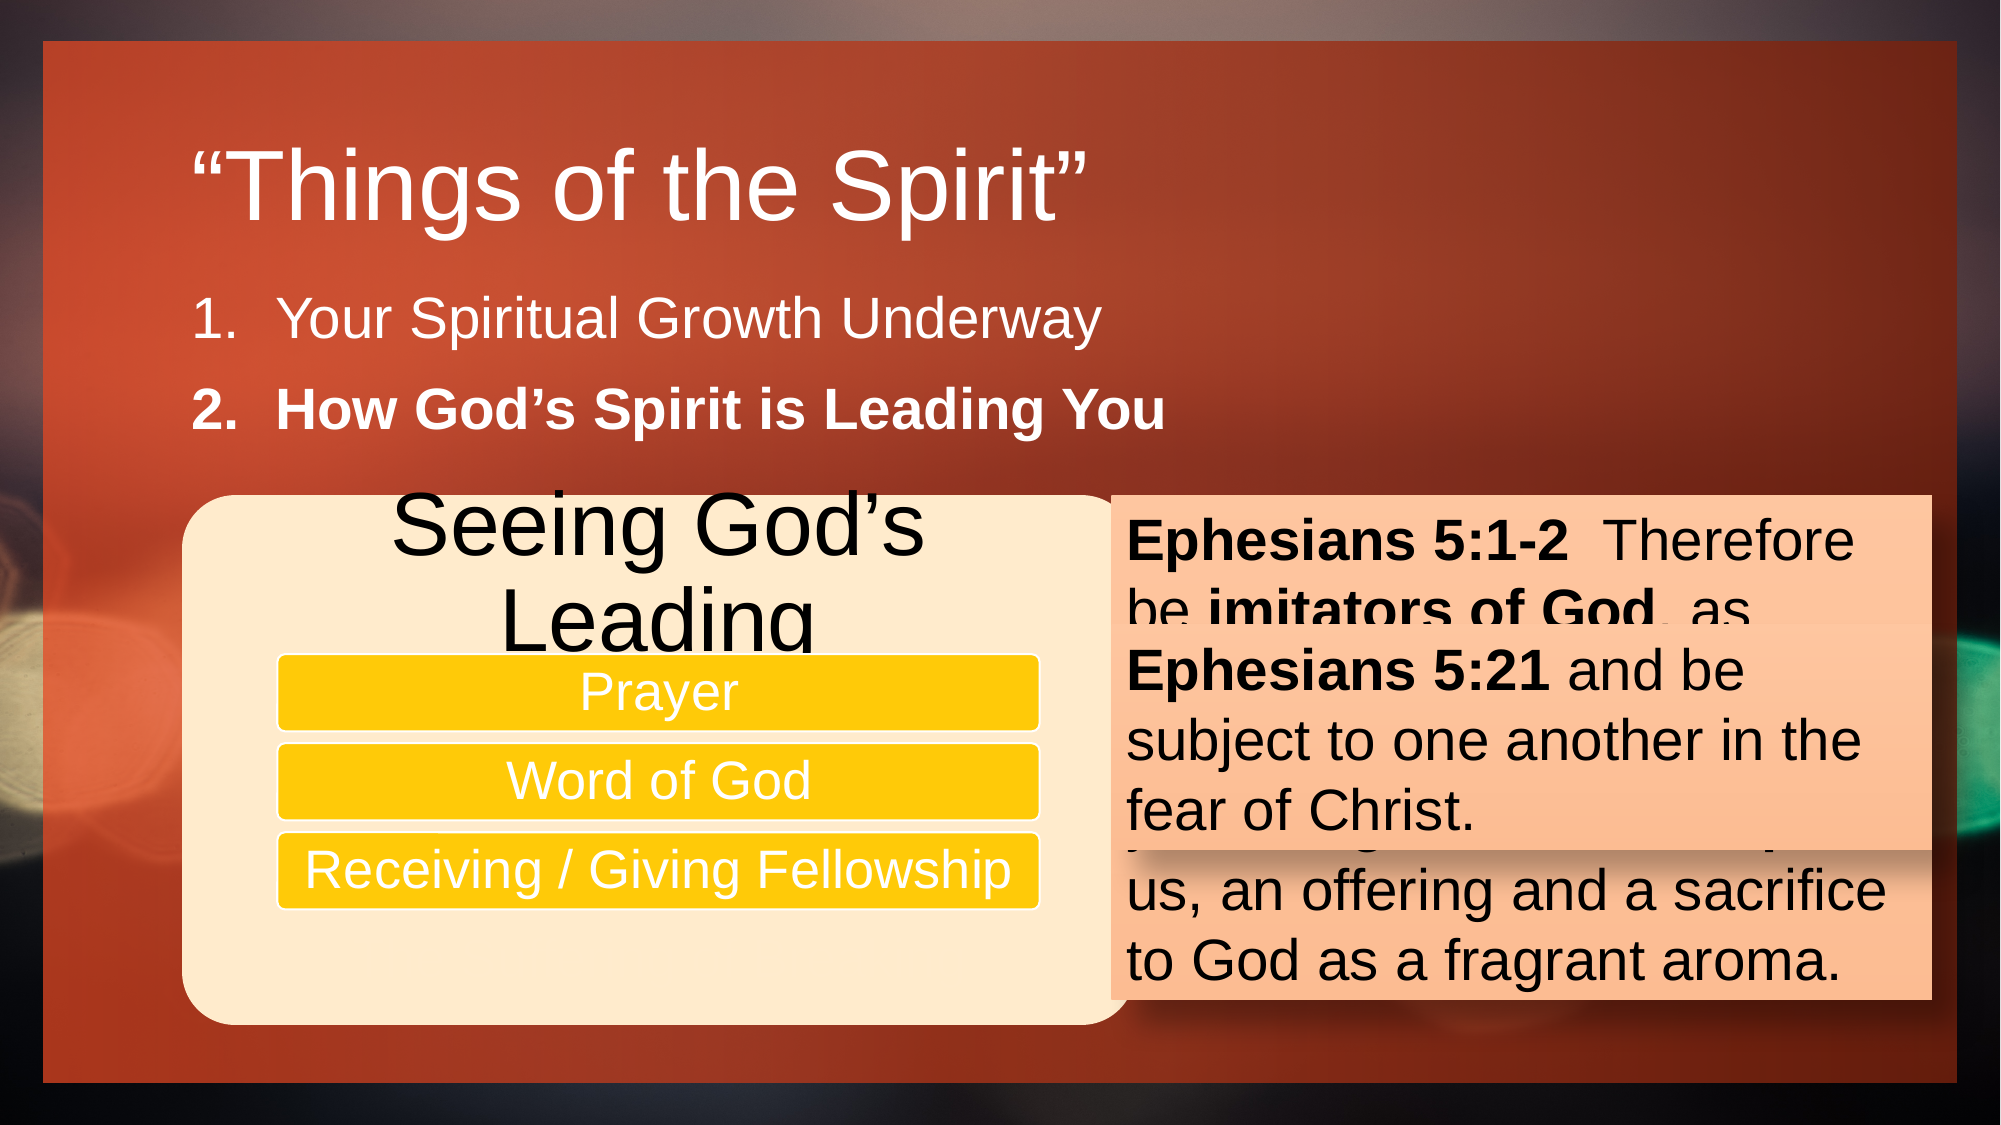

# “Things of the Spirit”
Your Spiritual Growth Underway
How God’s Spirit is Leading You
Seeing God’s Leading
Prayer
Word of God
Receiving / Giving Fellowship
The Suffering of Breaking
Ephesians 5:1-2  Therefore be imitators of God, as beloved children;  and walk in love, just as Christ also loved you and gave Himself up for us, an offering and a sacrifice to God as a fragrant aroma.
Ephesians 5:21 and be subject to one another in the fear of Christ.